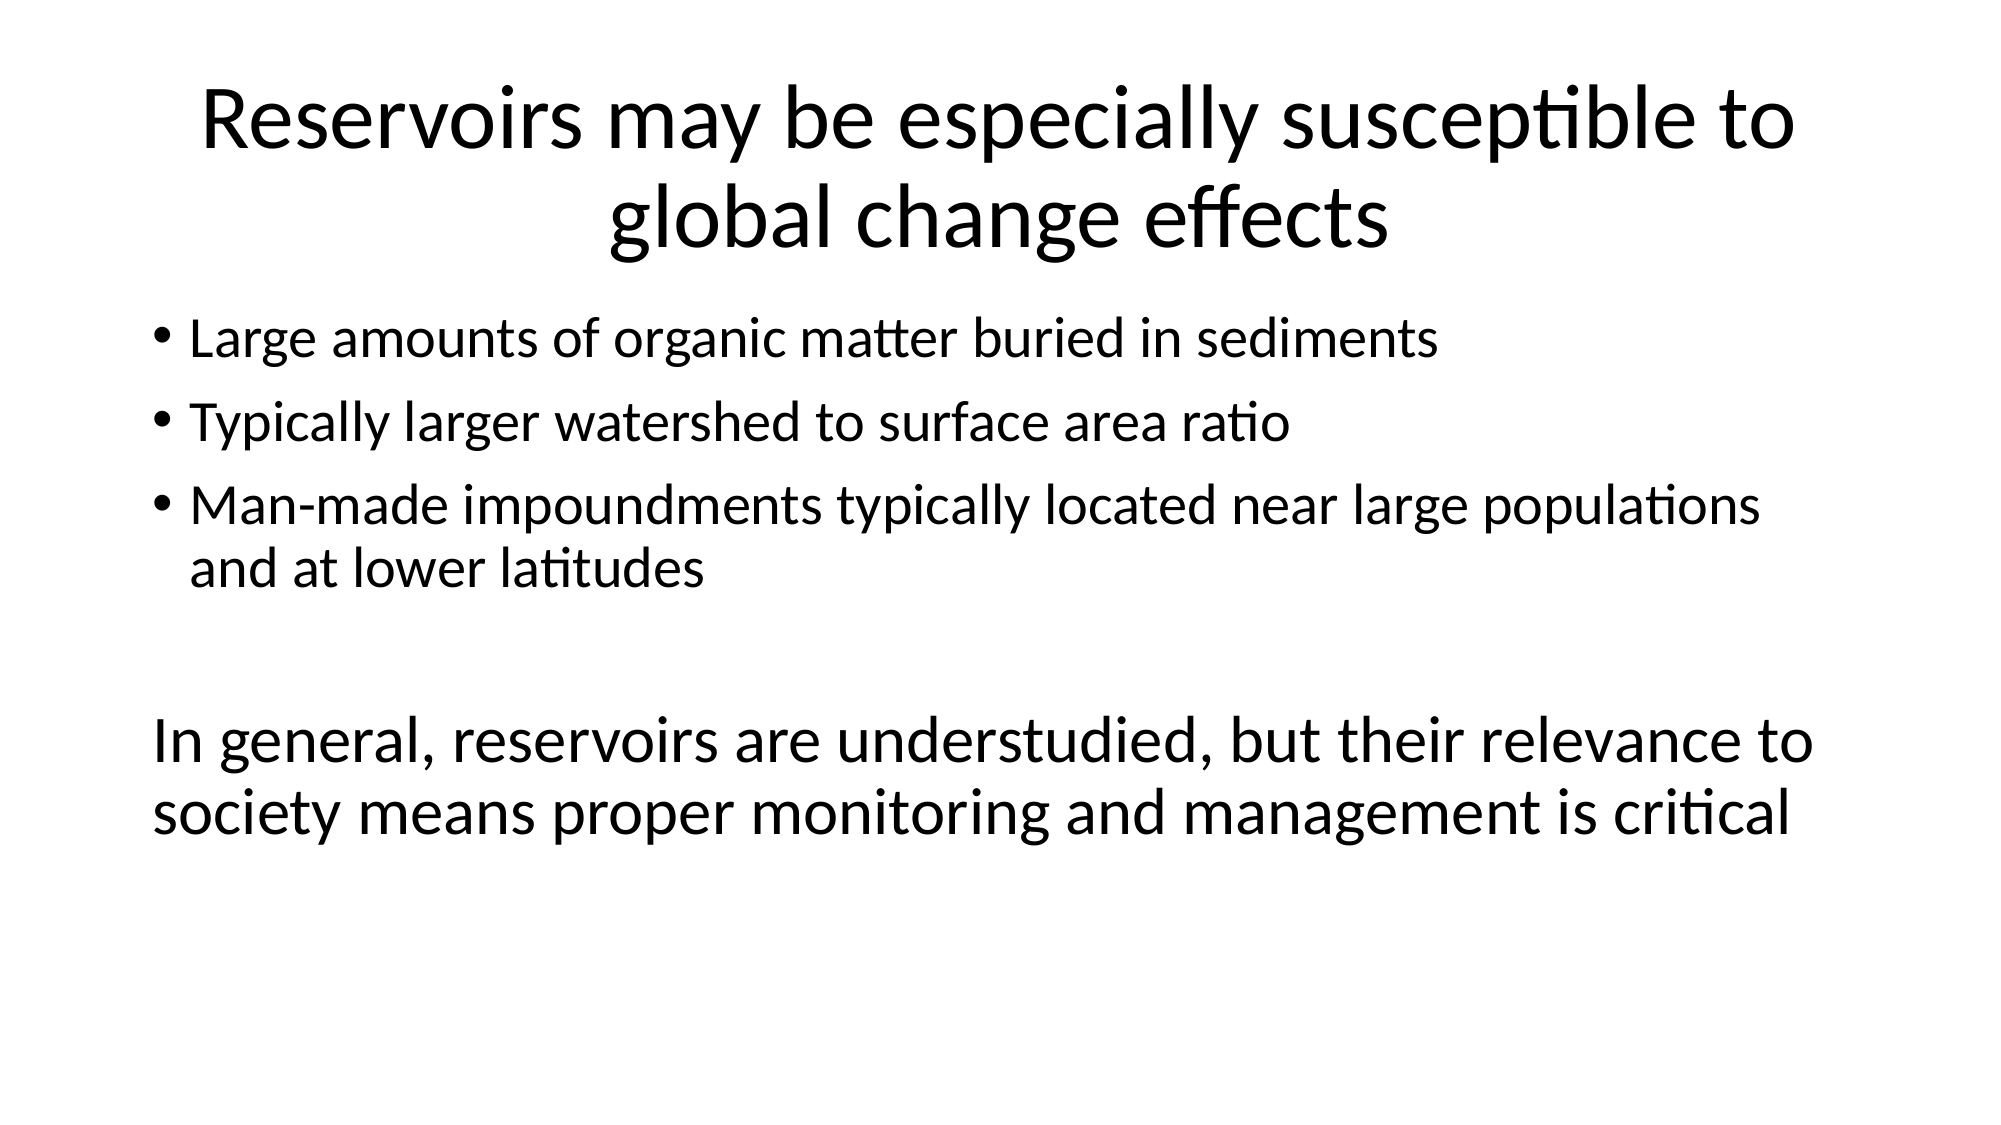

# Reservoirs may be especially susceptible to global change effects
Large amounts of organic matter buried in sediments
Typically larger watershed to surface area ratio
Man-made impoundments typically located near large populations and at lower latitudes

In general, reservoirs are understudied, but their relevance to society means proper monitoring and management is critical